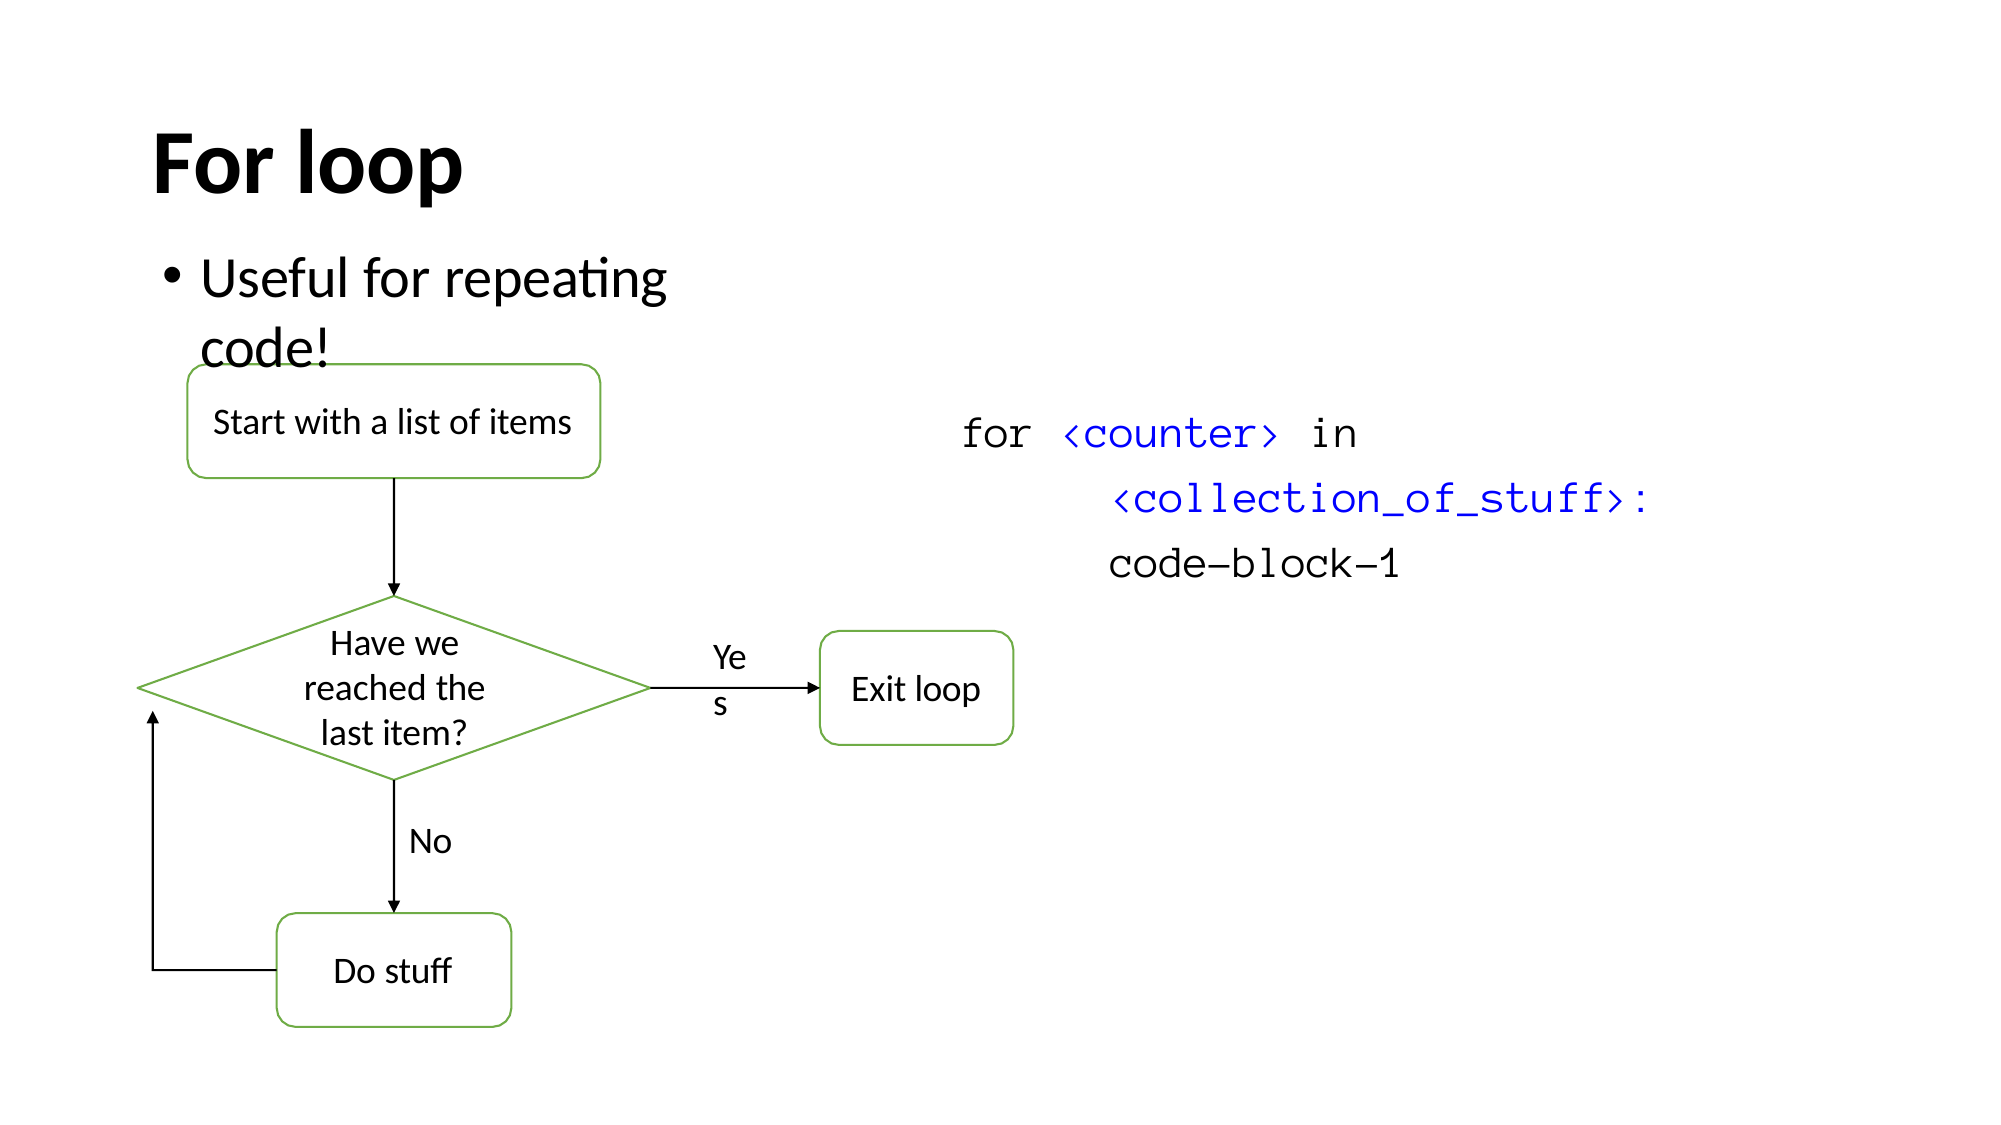

# For loop
Useful for repeating
code!

for <counter> in
<collection_of_stuff>: code-block-1
Start with a list of items

Have we reached the last item?
Ye
s

Exit loop
No
Do stuff